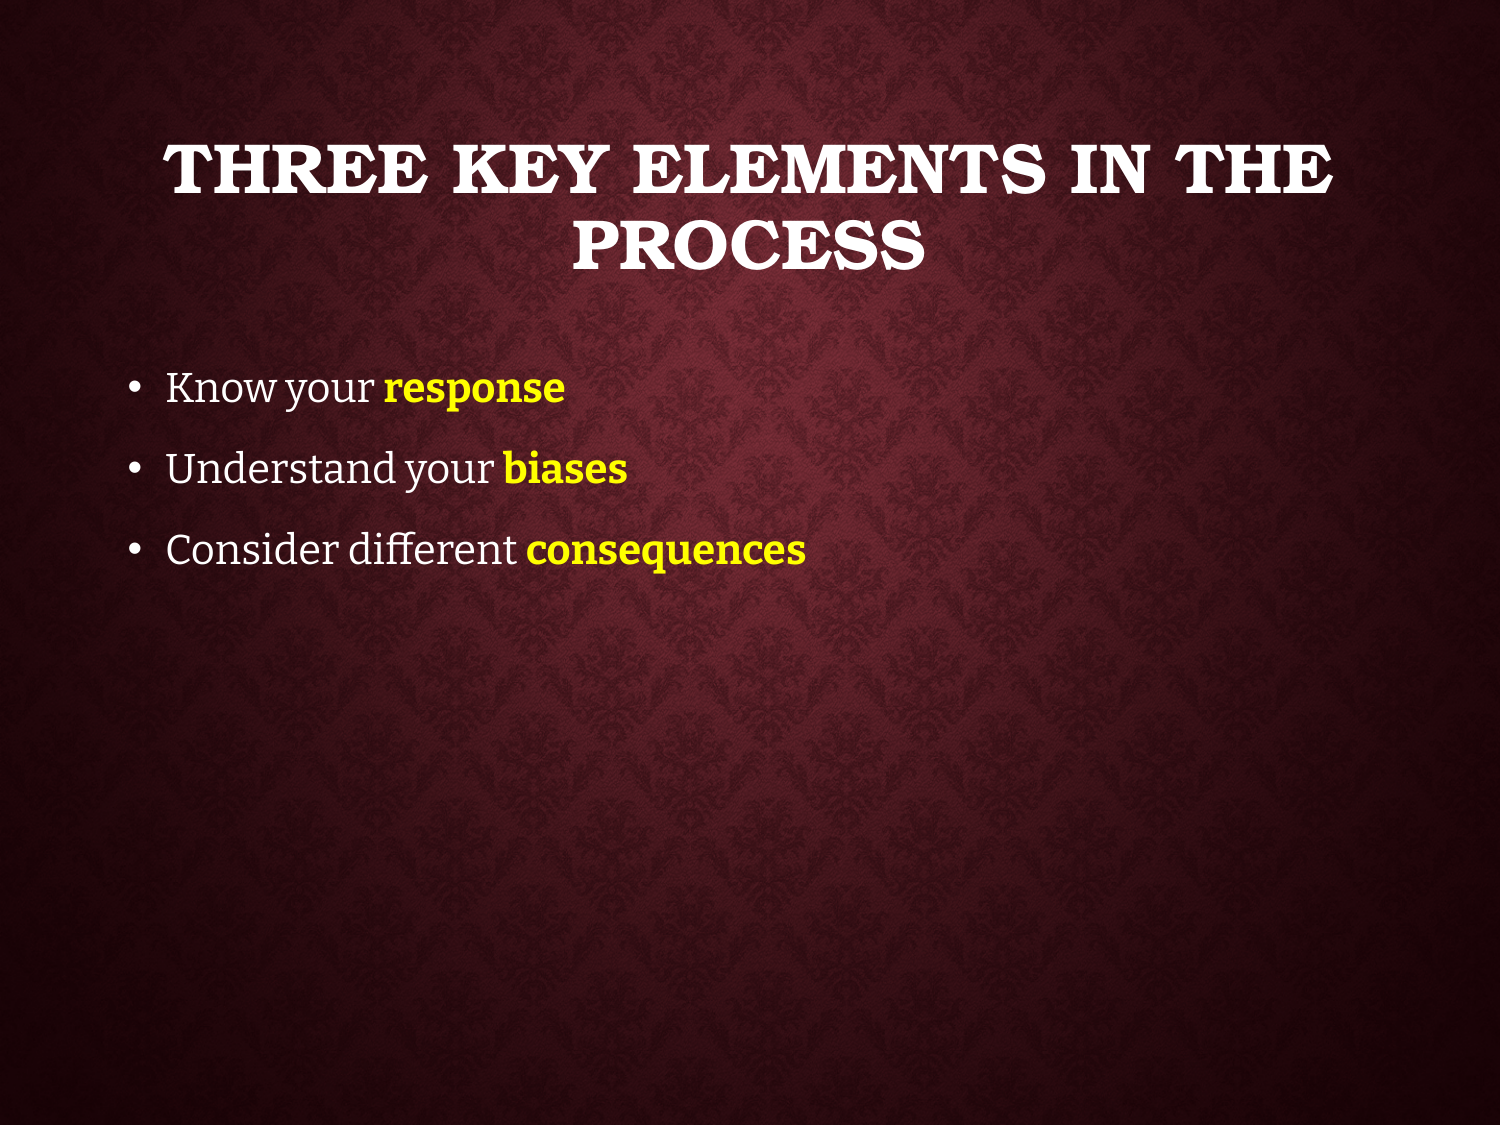

# Three Key Elements in the Process
Know your response
Understand your biases
Consider different consequences